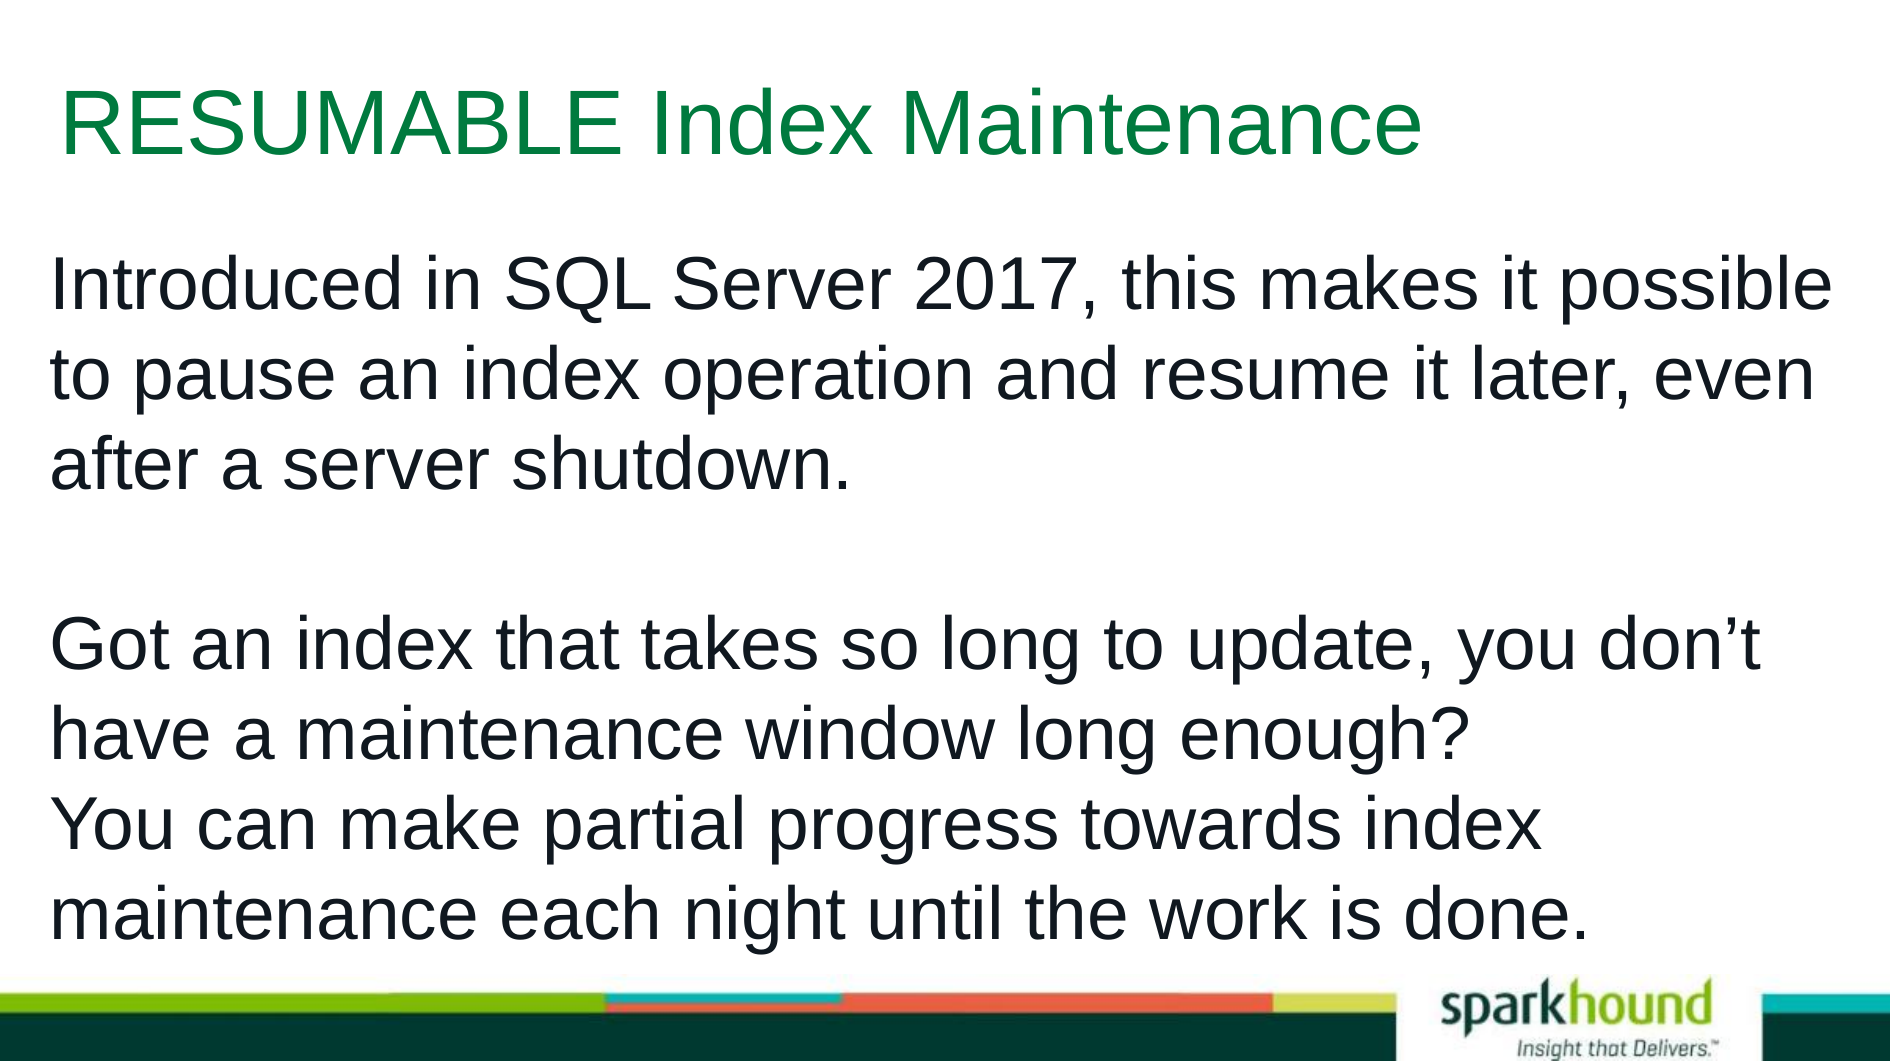

# RESUMABLE Index Maintenance
Introduced in SQL Server 2017, this makes it possible to pause an index operation and resume it later, even after a server shutdown.

Got an index that takes so long to update, you don’t have a maintenance window long enough?
You can make partial progress towards index maintenance each night until the work is done.